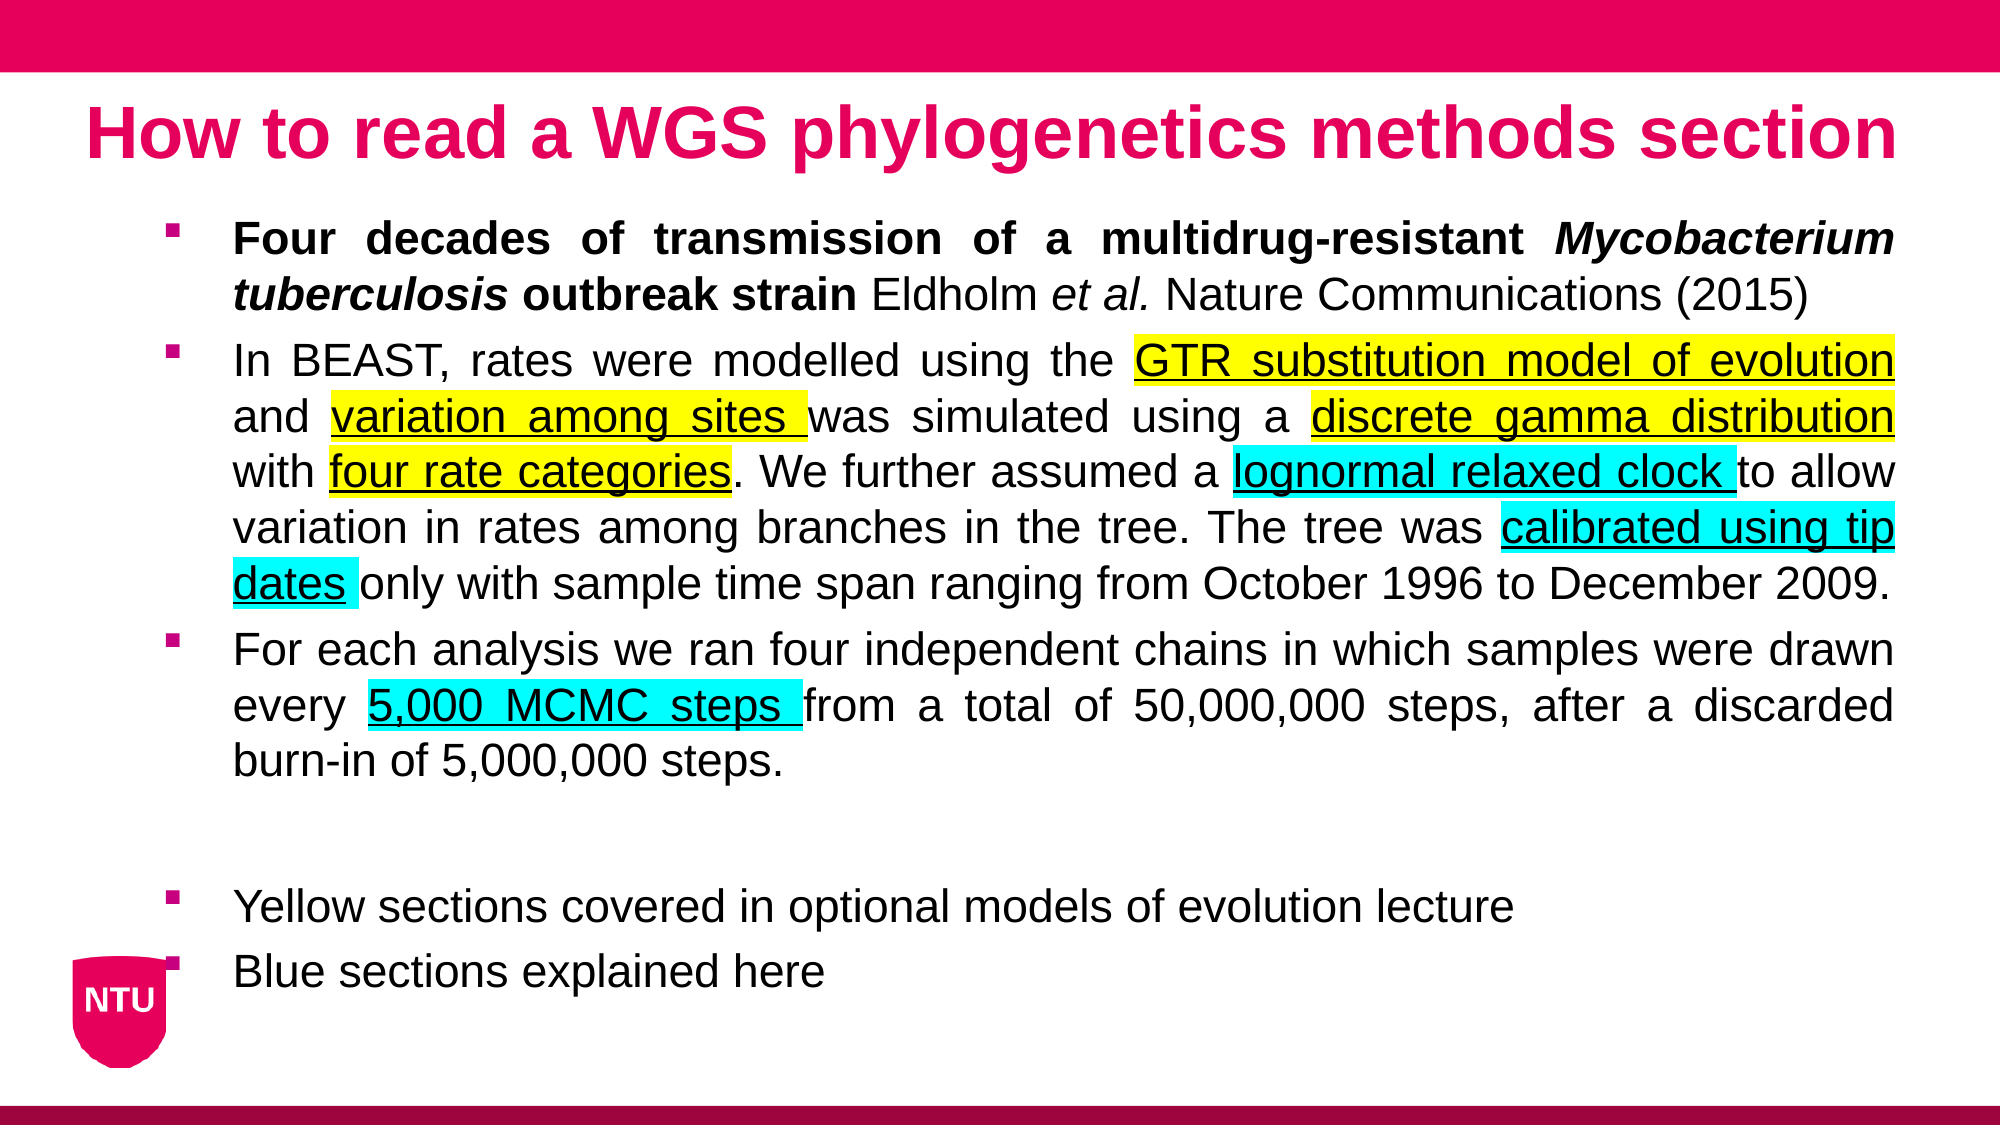

How to read a WGS phylogenetics methods section
Four decades of transmission of a multidrug-resistant Mycobacterium tuberculosis outbreak strain Eldholm et al. Nature Communications (2015)
In BEAST, rates were modelled using the GTR substitution model of evolution and variation among sites was simulated using a discrete gamma distribution with four rate categories. We further assumed a lognormal relaxed clock to allow variation in rates among branches in the tree. The tree was calibrated using tip dates only with sample time span ranging from October 1996 to December 2009.
For each analysis we ran four independent chains in which samples were drawn every 5,000 MCMC steps from a total of 50,000,000 steps, after a discarded burn-in of 5,000,000 steps.

Yellow sections covered in optional models of evolution lecture
Blue sections explained here